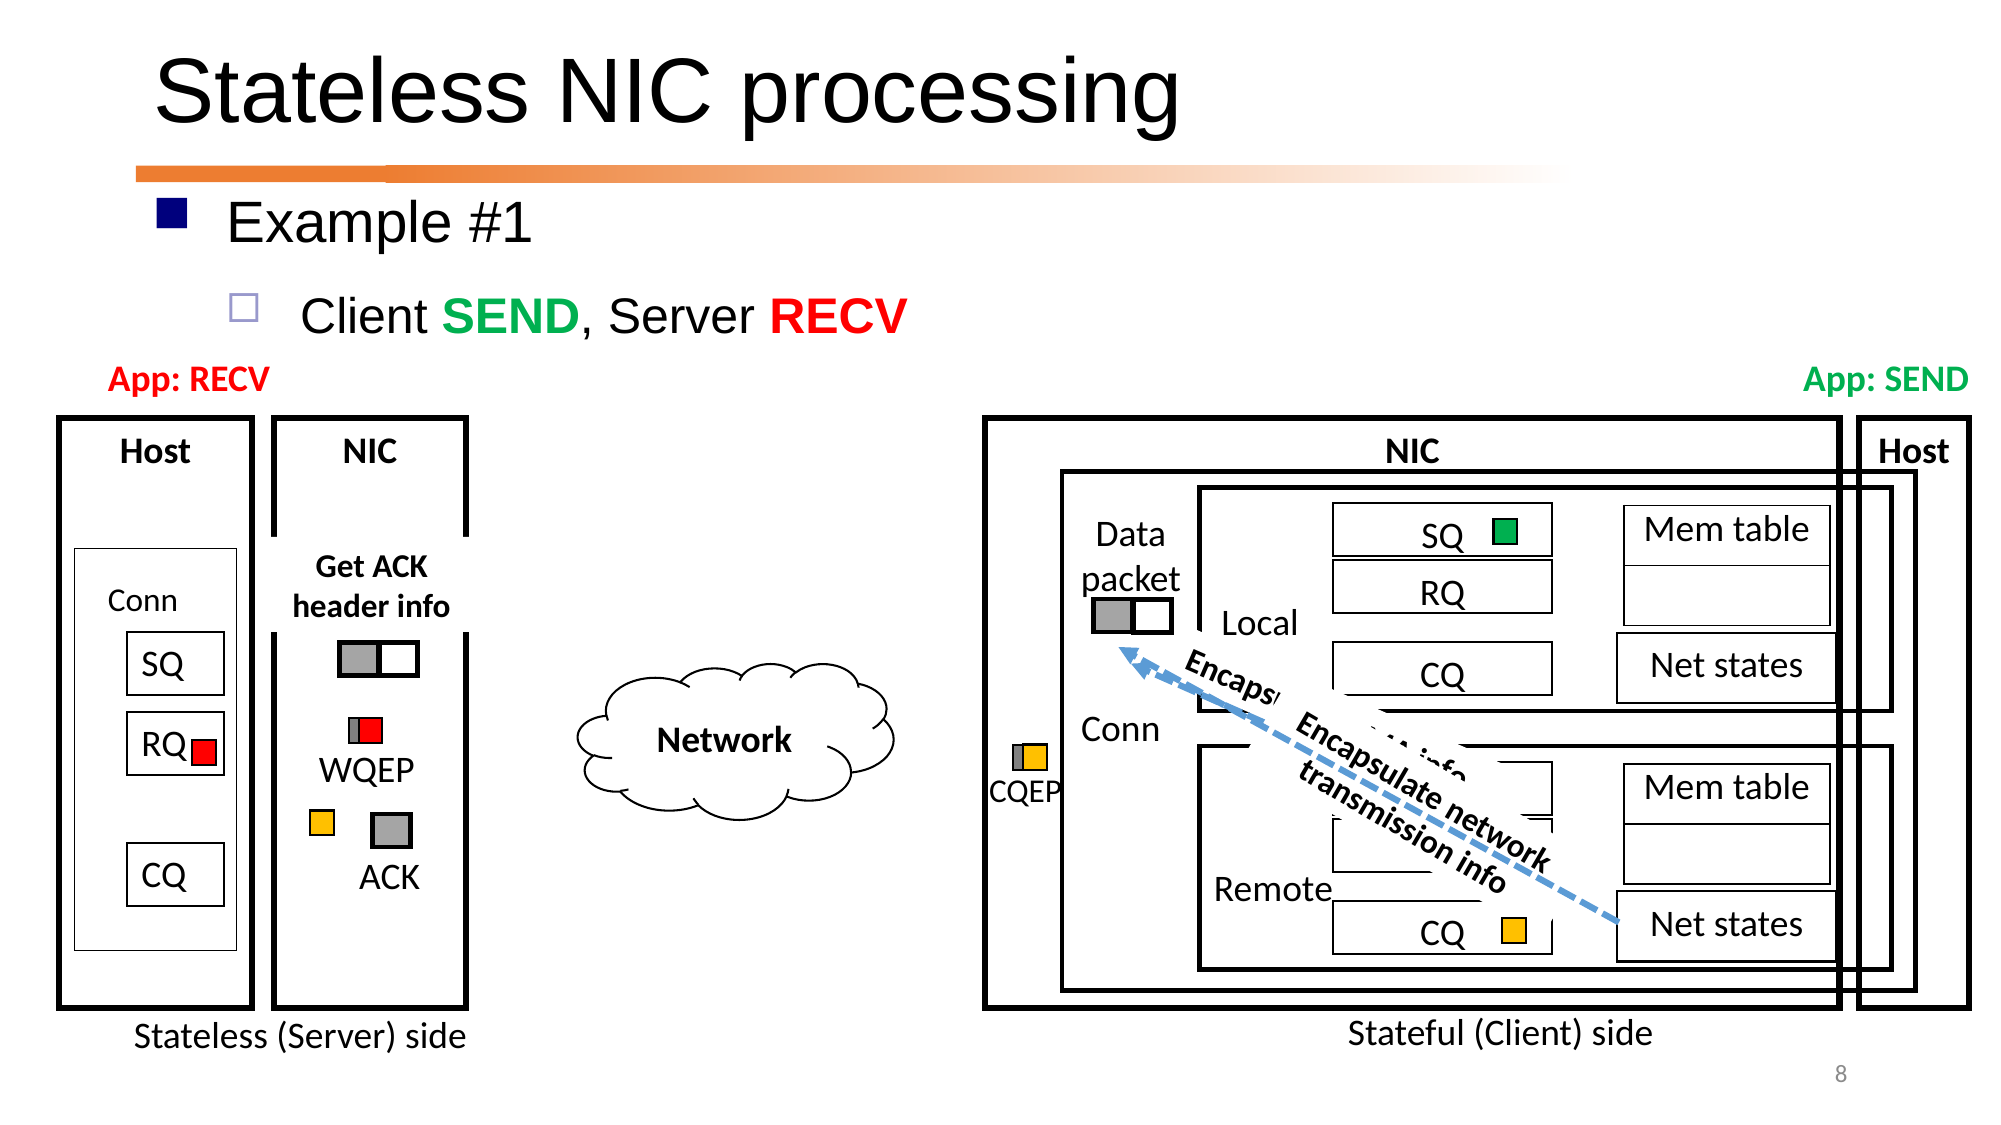

# Stateless NIC processing
Example #1
Client SEND, Server RECV
App: RECV
App: SEND
Host
NIC
Stateless (Server) side
NIC
Host
Stateful (Client) side

Conn

SQ
RQ
CQ
Local
Net states
Data packet
| Mem table |
| --- |
|  |

Get ACK header info

Conn
SQ
RQ
CQ
Get DMA info

Encapsulate network transmission info
Network
Encapsulate DMA info

WQEP

SQ
RQ
CQ
Remote
Net states
CQEP
| Mem table |
| --- |
|  |

ACK

8